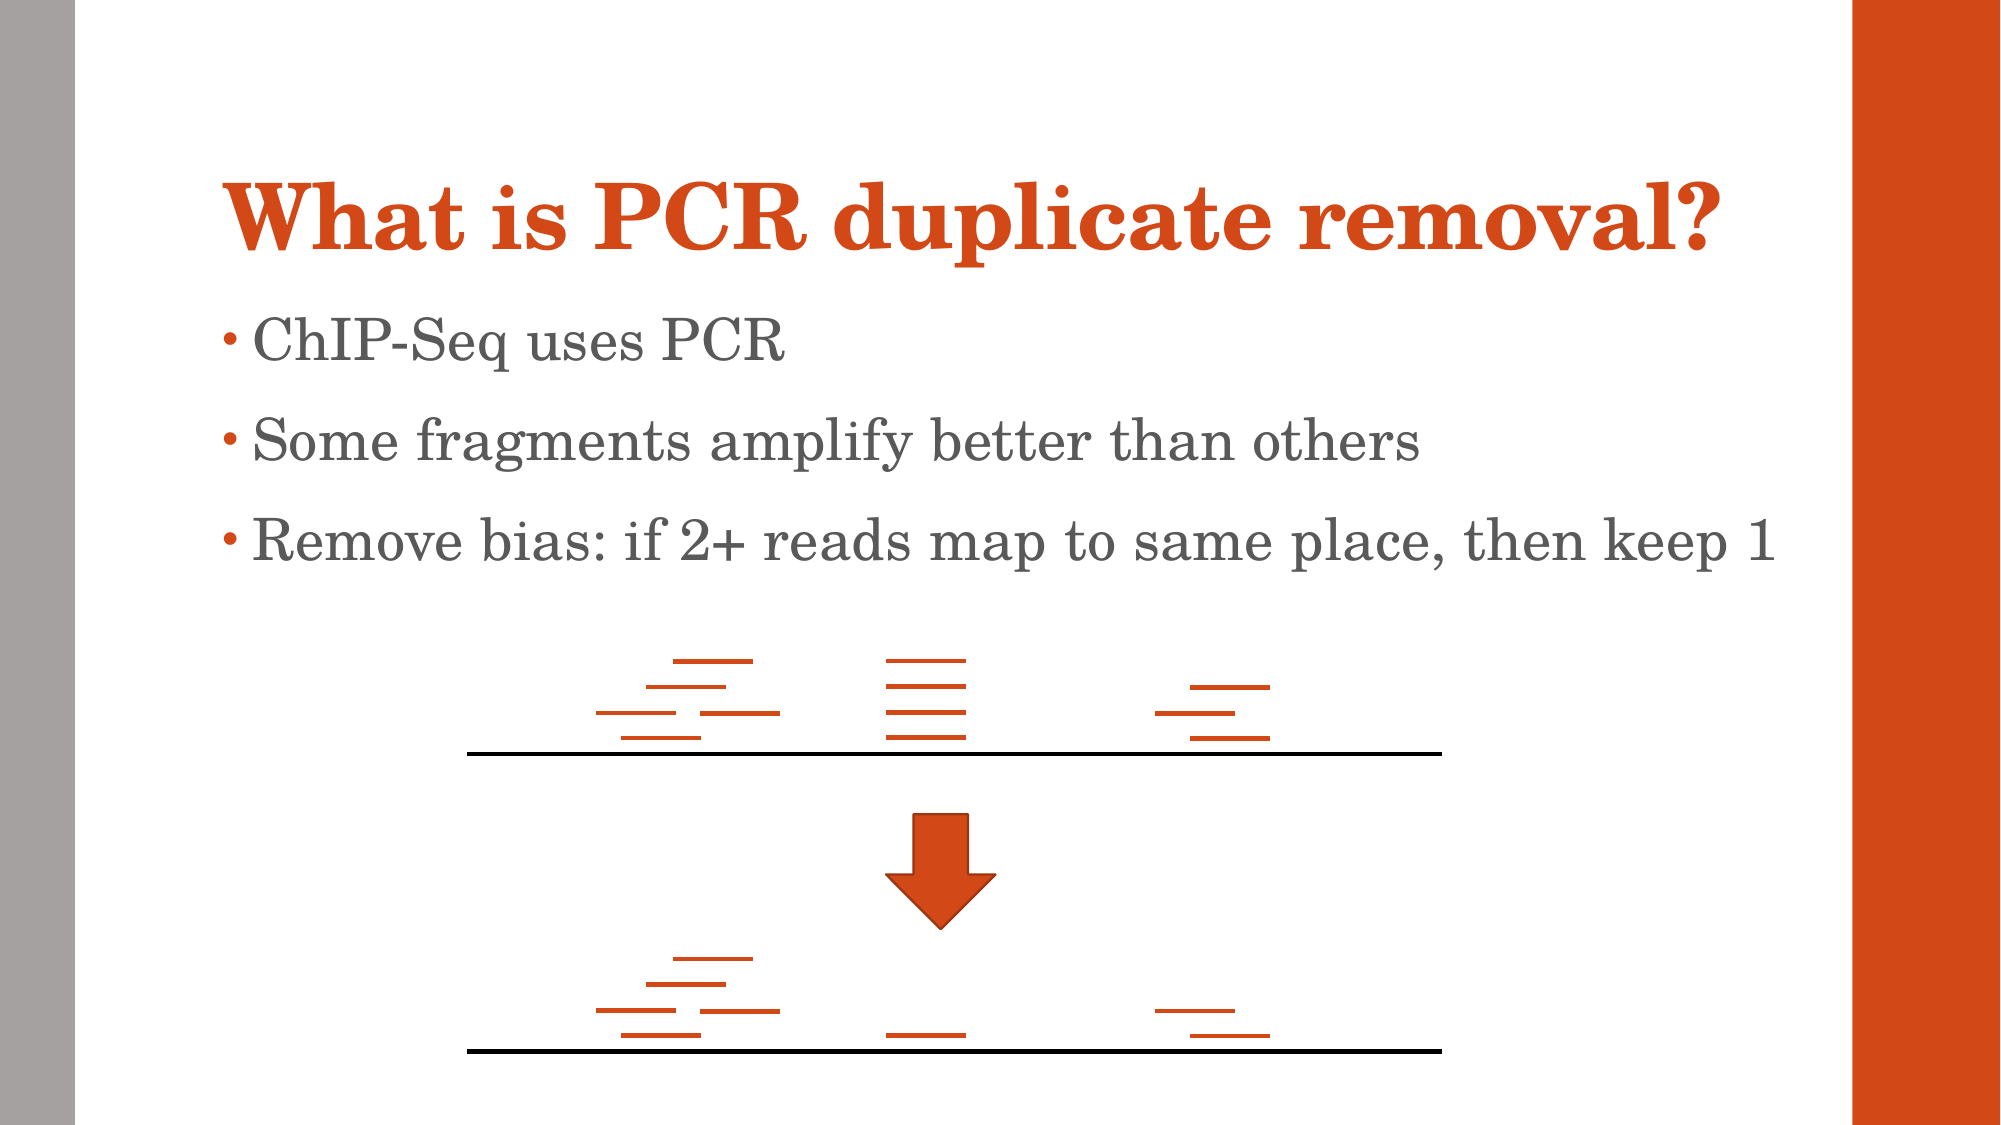

# What is PCR duplicate removal?
ChIP-Seq uses PCR
Some fragments amplify better than others
Remove bias: if 2+ reads map to same place, then keep 1